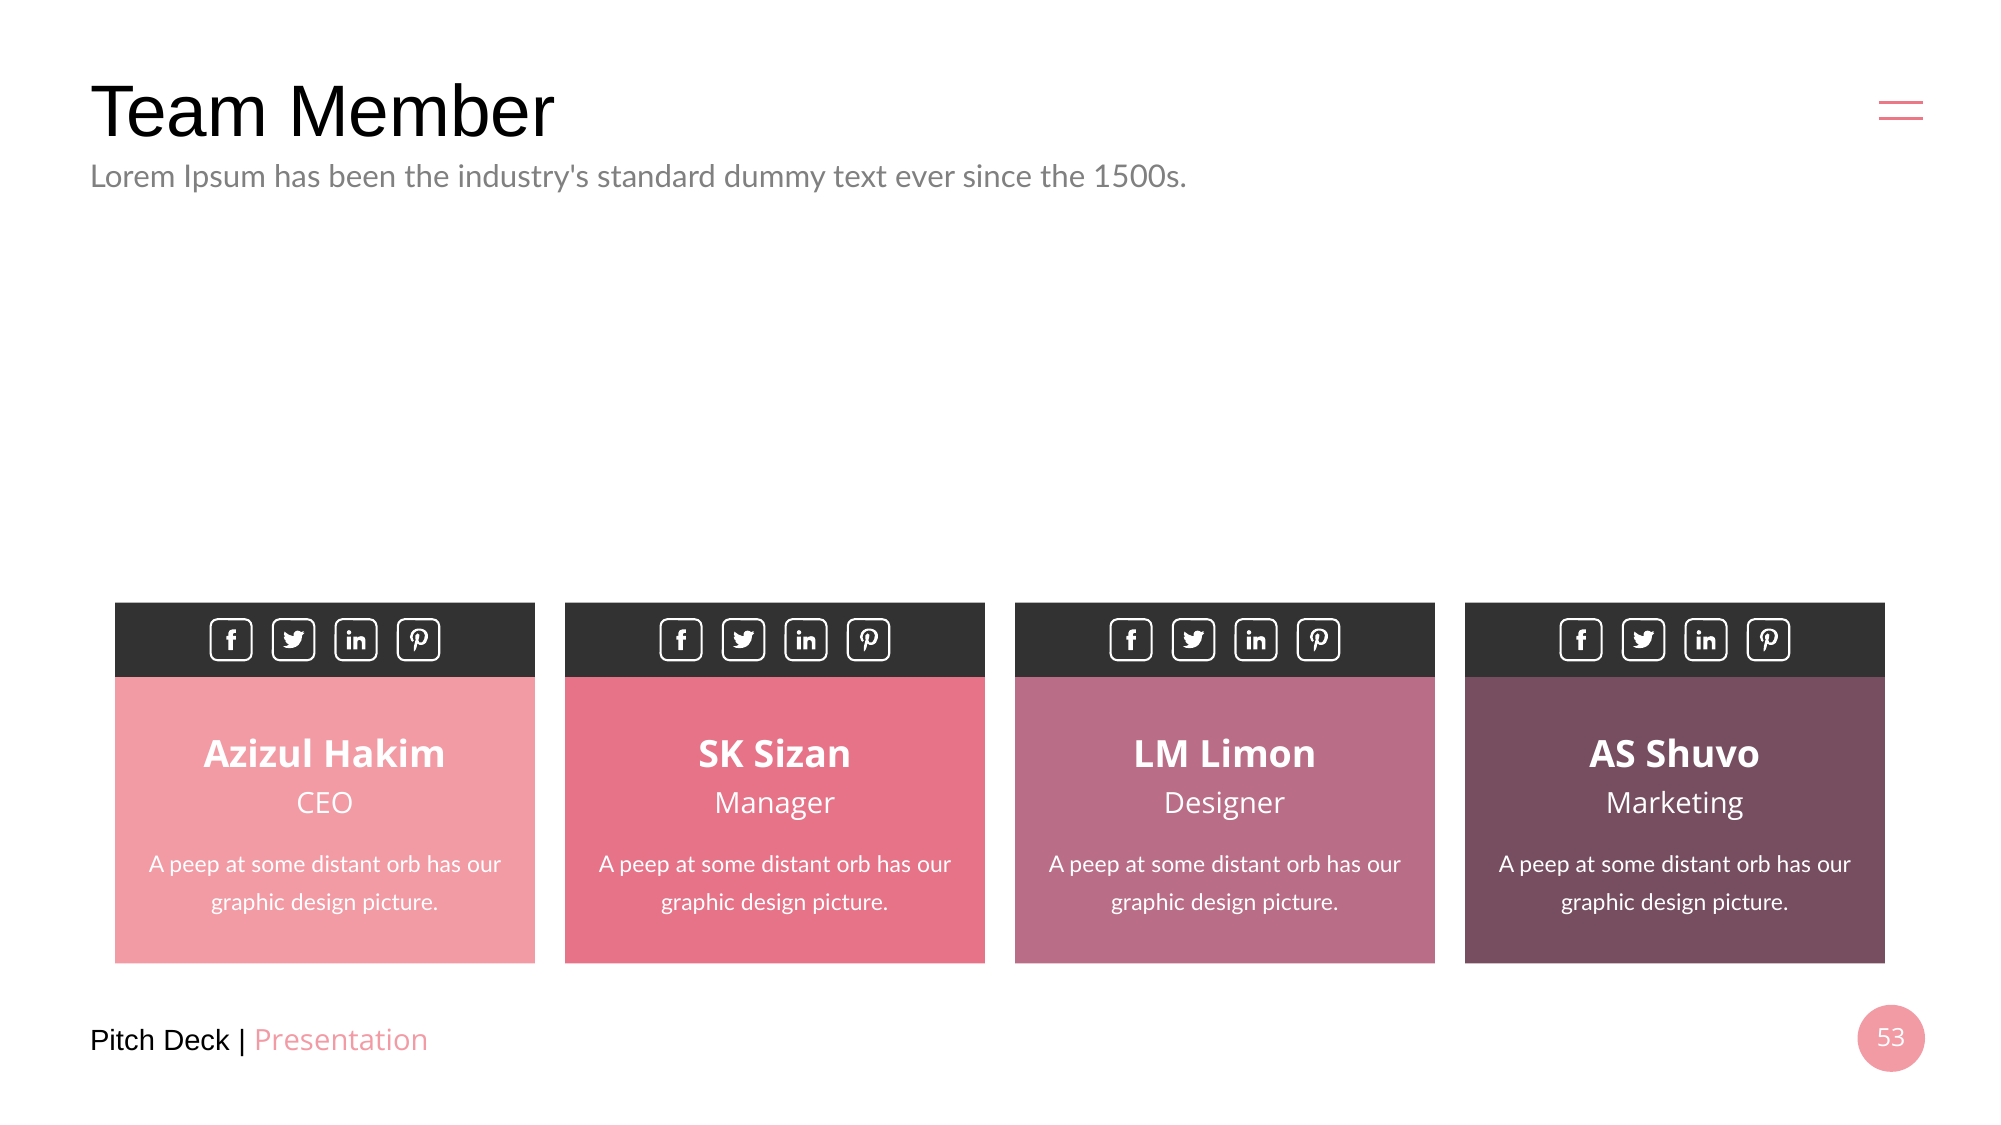

# Team Member
Lorem Ipsum has been the industry's standard dummy text ever since the 1500s.

Azizul Hakim
SK Sizan
LM Limon
AS Shuvo
CEO
Manager
Designer
Marketing
A peep at some distant orb has our graphic design picture.
A peep at some distant orb has our graphic design picture.
A peep at some distant orb has our graphic design picture.
A peep at some distant orb has our graphic design picture.
Pitch Deck | Presentation
53